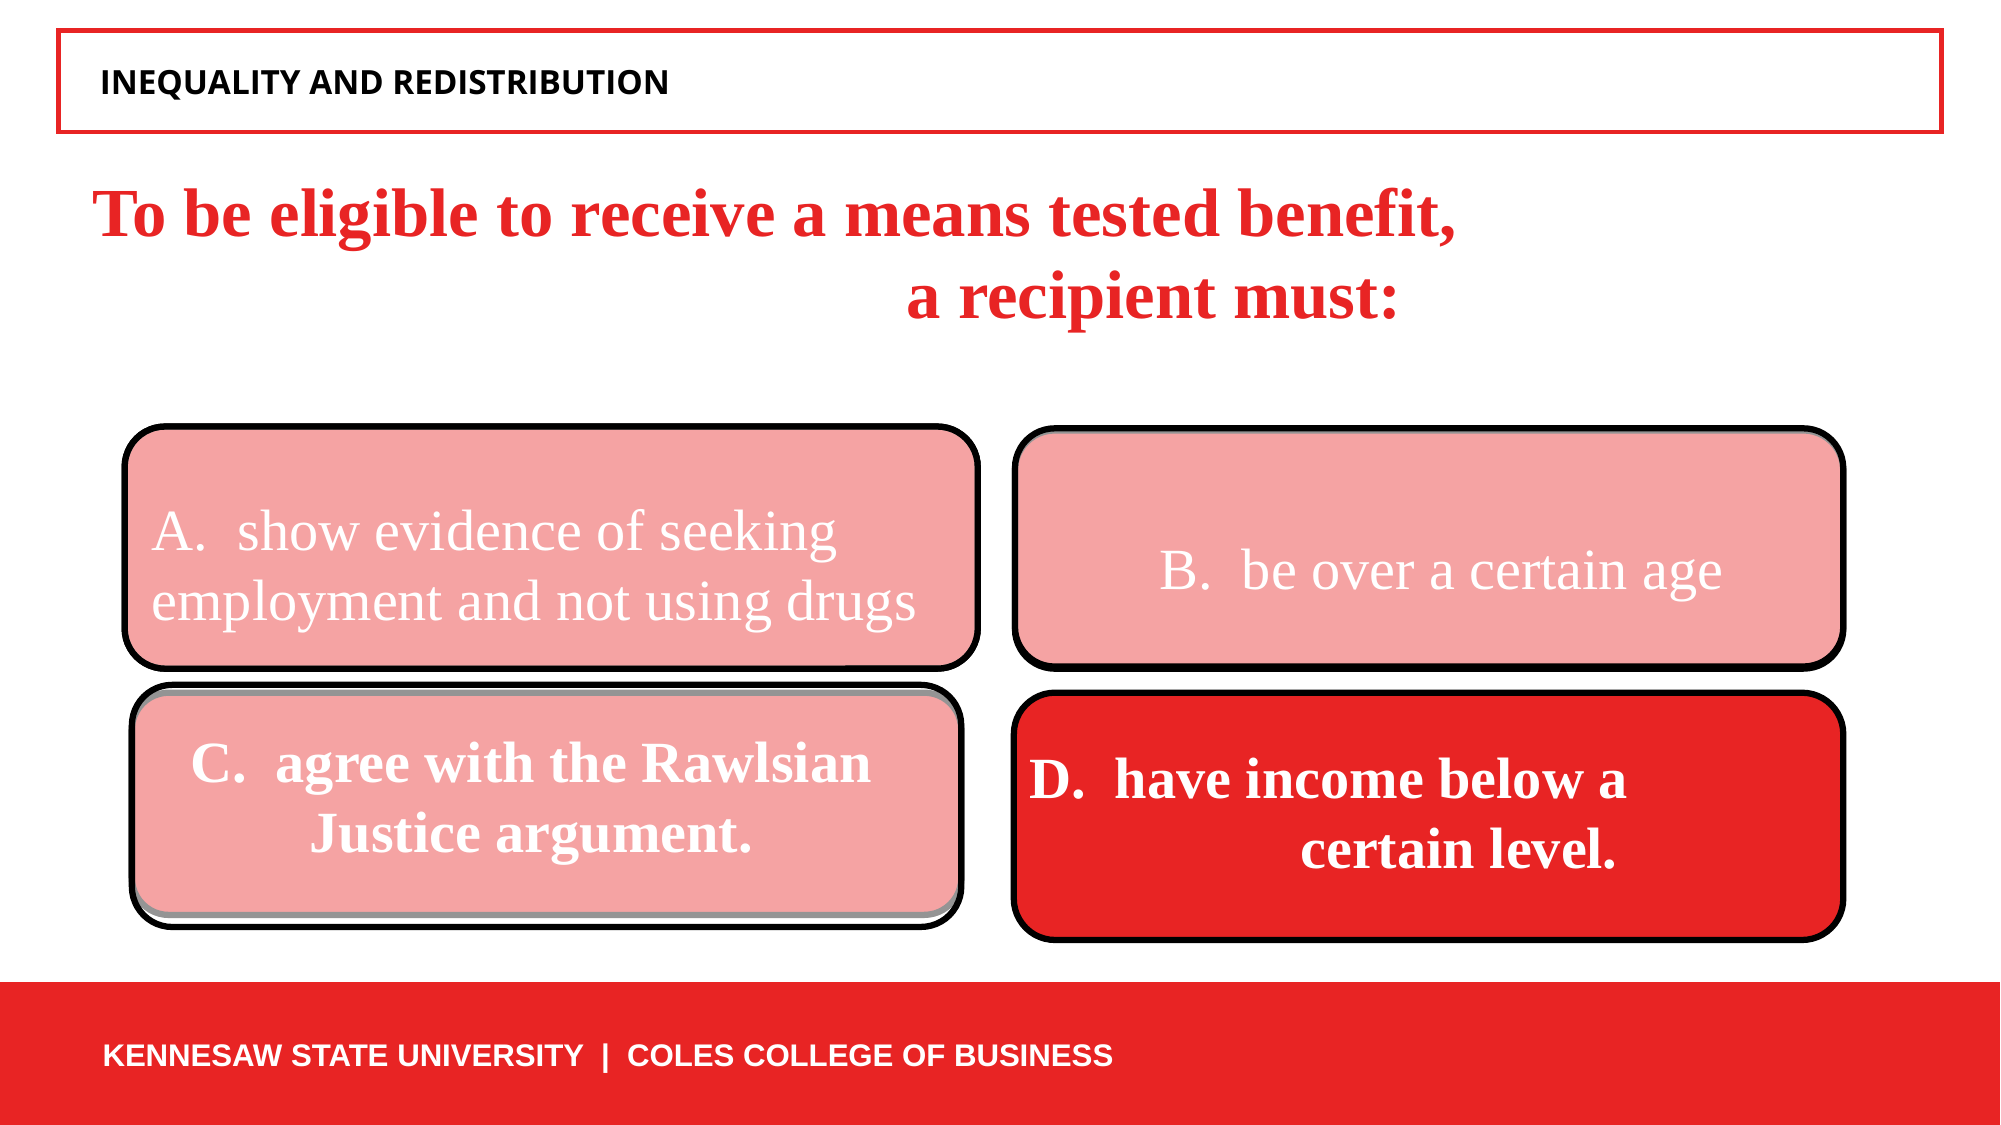

INEQUALITY AND REDISTRIBUTION
To be eligible to receive a means tested benefit,                                             a recipient must:

A.  show evidence of seeking employment and not using drugs
B.  be over a certain age

C.  agree with the Rawlsian Justice argument.
D.  have income below a                   certain level.
          KENNESAW STATE UNIVERSITY  |  COLES COLLEGE OF BUSINESS